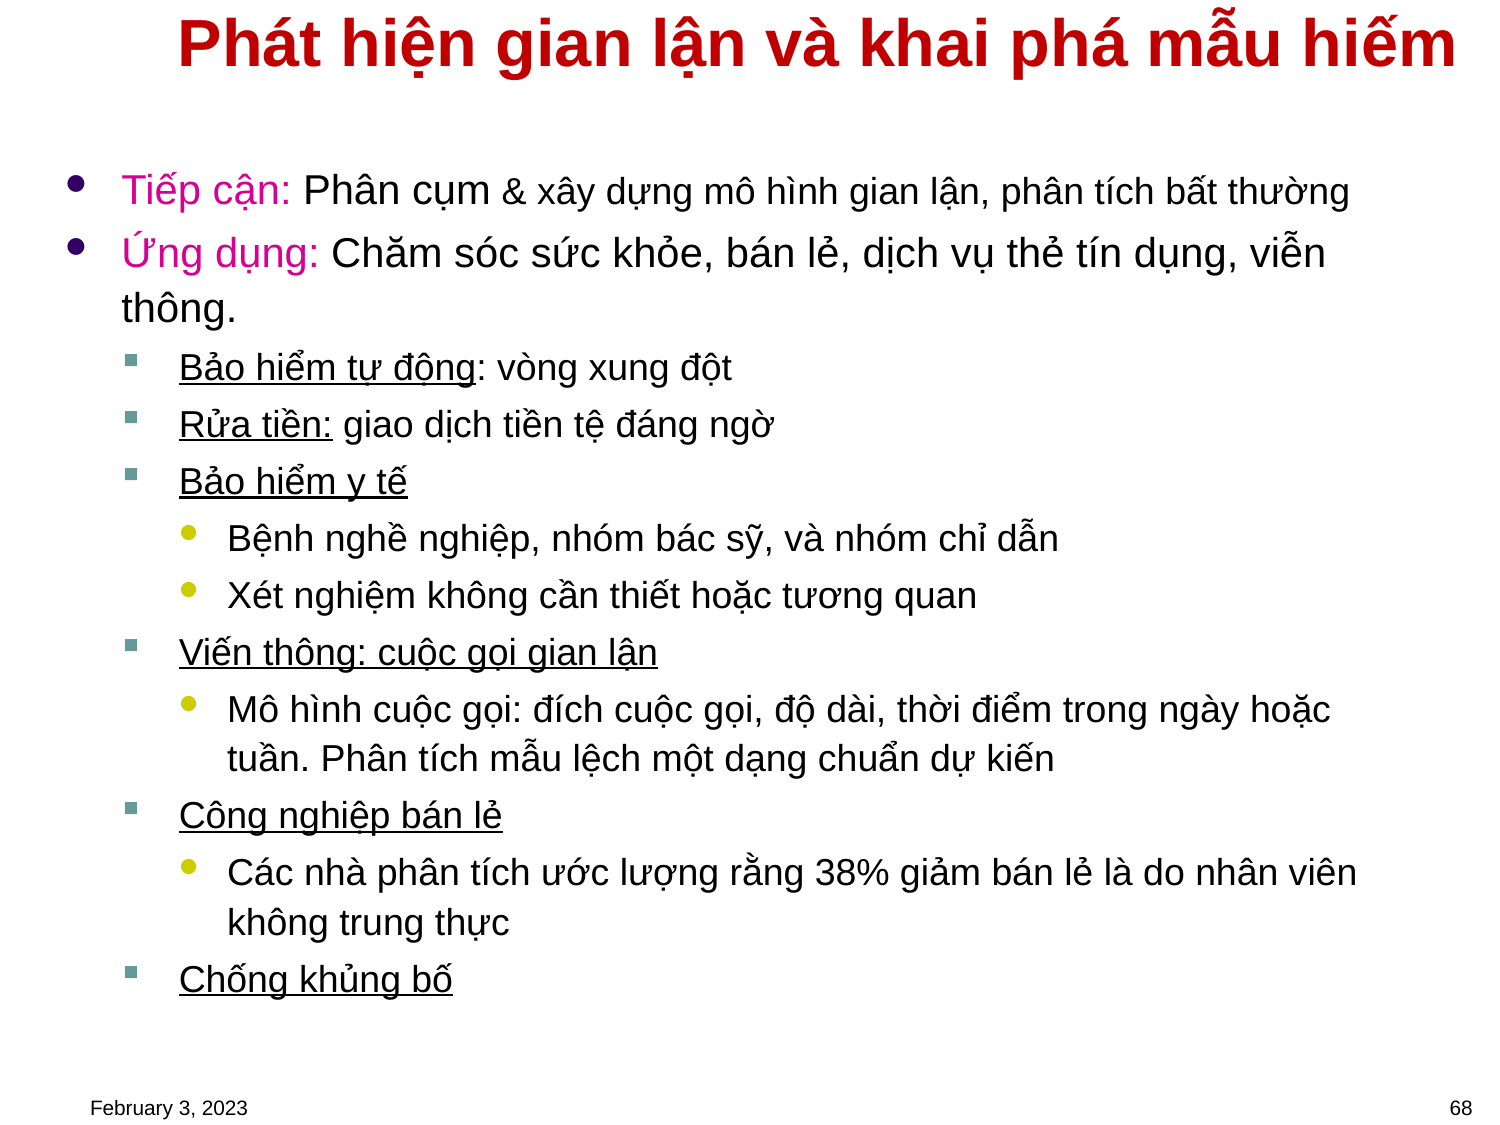

# Phát hiện gian lận và khai phá mẫu hiếm
Tiếp cận: Phân cụm & xây dựng mô hình gian lận, phân tích bất thường
Ứng dụng: Chăm sóc sức khỏe, bán lẻ, dịch vụ thẻ tín dụng, viễn thông.
Bảo hiểm tự động: vòng xung đột
Rửa tiền: giao dịch tiền tệ đáng ngờ
Bảo hiểm y tế
Bệnh nghề nghiệp, nhóm bác sỹ, và nhóm chỉ dẫn
Xét nghiệm không cần thiết hoặc tương quan
Viến thông: cuộc gọi gian lận
Mô hình cuộc gọi: đích cuộc gọi, độ dài, thời điểm trong ngày hoặc tuần. Phân tích mẫu lệch một dạng chuẩn dự kiến
Công nghiệp bán lẻ
Các nhà phân tích ước lượng rằng 38% giảm bán lẻ là do nhân viên không trung thực
Chống khủng bố
February 3, 2023
68